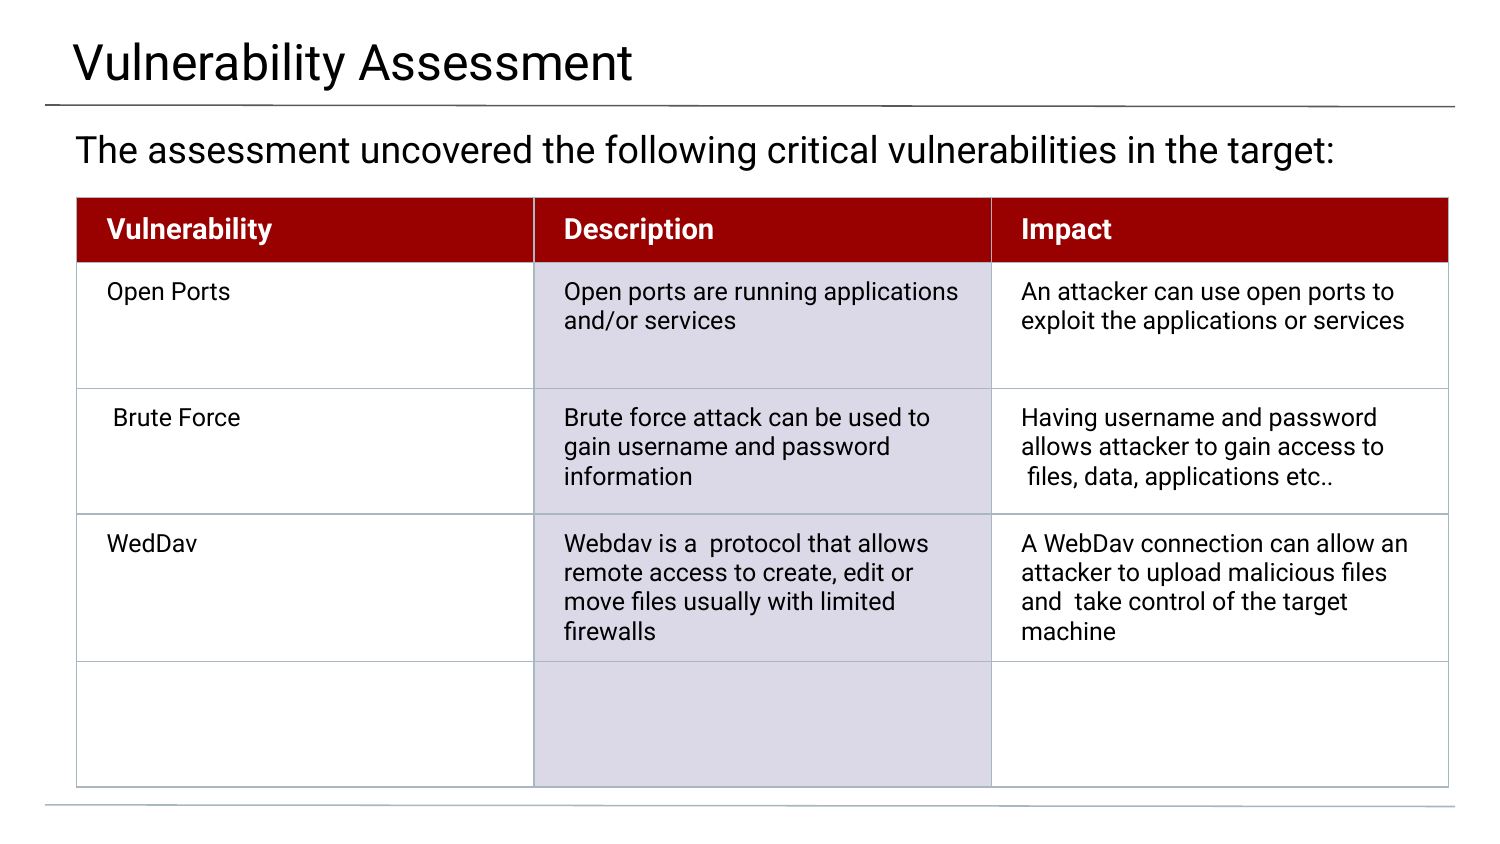

# Vulnerability Assessment
The assessment uncovered the following critical vulnerabilities in the target:
| Vulnerability | Description | Impact |
| --- | --- | --- |
| Open Ports | Open ports are running applications and/or services | An attacker can use open ports to exploit the applications or services |
| Brute Force | Brute force attack can be used to gain username and password information | Having username and password allows attacker to gain access to files, data, applications etc.. |
| WedDav | Webdav is a protocol that allows remote access to create, edit or move files usually with limited firewalls | A WebDav connection can allow an attacker to upload malicious files and take control of the target machine |
|  |  |  |